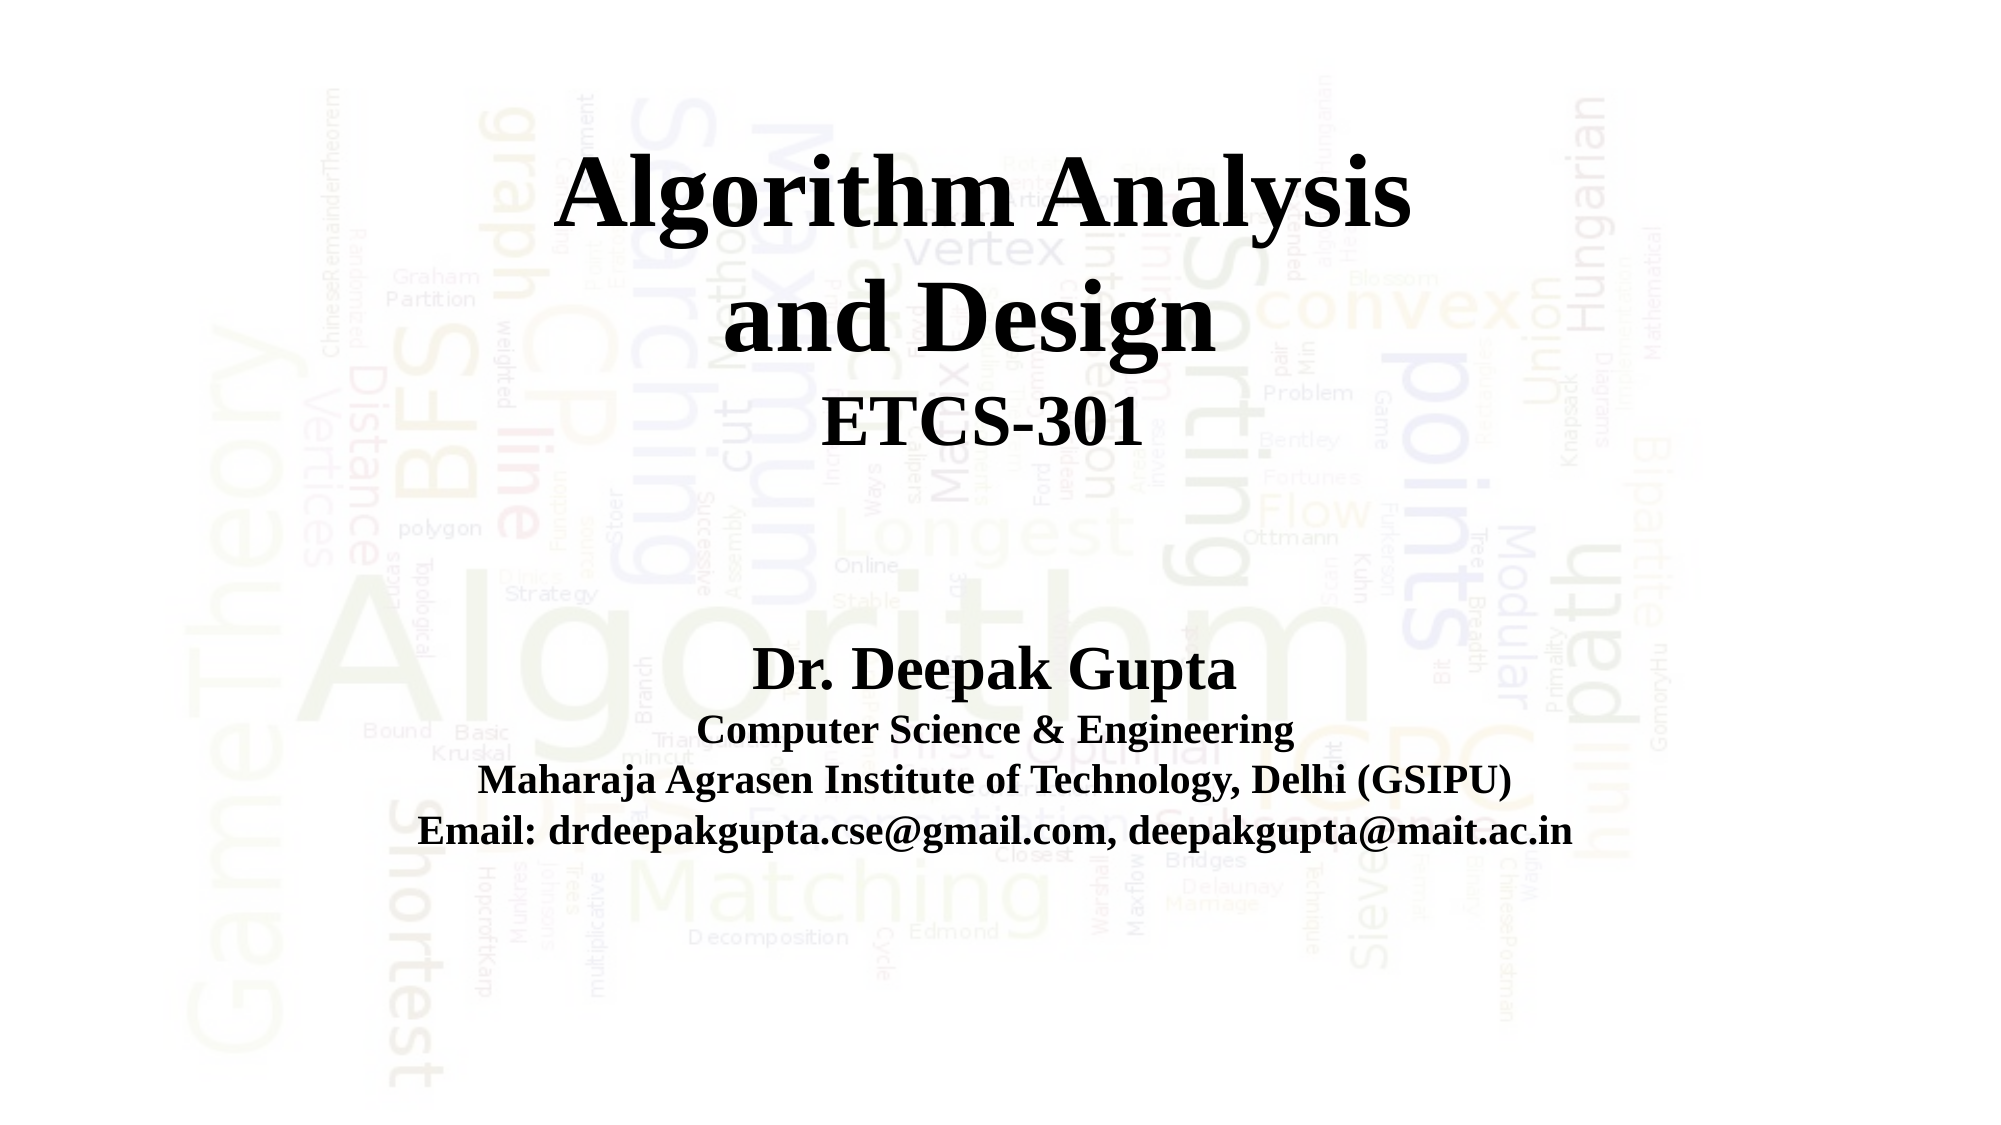

Algorithm Analysis
and Design
ETCS-301
Dr. Deepak Gupta
Computer Science & Engineering
Maharaja Agrasen Institute of Technology, Delhi (GSIPU)
Email: drdeepakgupta.cse@gmail.com, deepakgupta@mait.ac.in